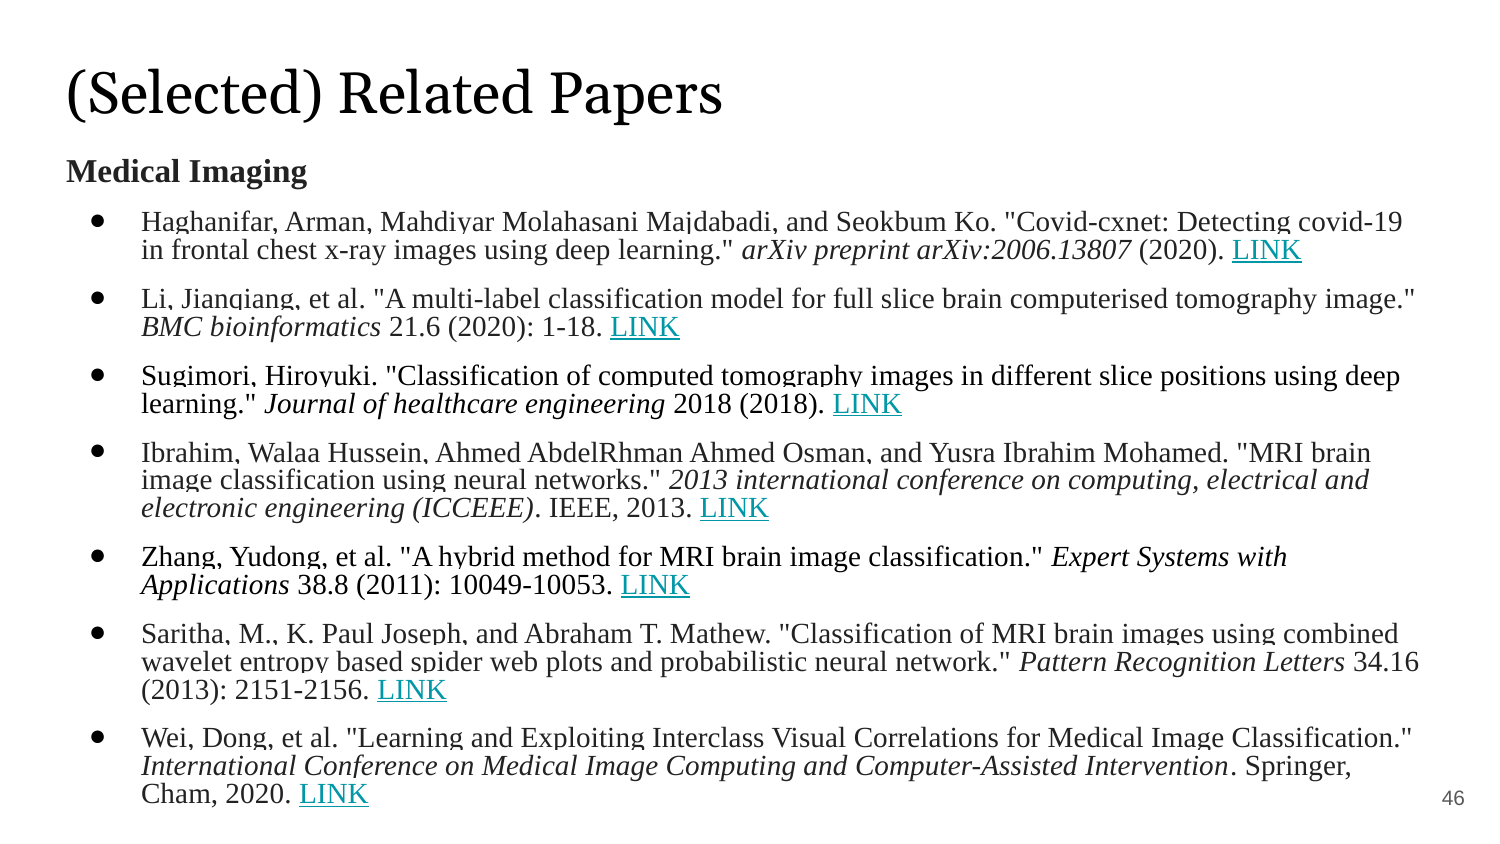

# (Selected) Related Papers
Medical Imaging
Haghanifar, Arman, Mahdiyar Molahasani Majdabadi, and Seokbum Ko. "Covid-cxnet: Detecting covid-19 in frontal chest x-ray images using deep learning." arXiv preprint arXiv:2006.13807 (2020). LINK
Li, Jianqiang, et al. "A multi-label classification model for full slice brain computerised tomography image." BMC bioinformatics 21.6 (2020): 1-18. LINK
Sugimori, Hiroyuki. "Classification of computed tomography images in different slice positions using deep learning." Journal of healthcare engineering 2018 (2018). LINK
Ibrahim, Walaa Hussein, Ahmed AbdelRhman Ahmed Osman, and Yusra Ibrahim Mohamed. "MRI brain image classification using neural networks." 2013 international conference on computing, electrical and electronic engineering (ICCEEE). IEEE, 2013. LINK
Zhang, Yudong, et al. "A hybrid method for MRI brain image classification." Expert Systems with Applications 38.8 (2011): 10049-10053. LINK
Saritha, M., K. Paul Joseph, and Abraham T. Mathew. "Classification of MRI brain images using combined wavelet entropy based spider web plots and probabilistic neural network." Pattern Recognition Letters 34.16 (2013): 2151-2156. LINK
Wei, Dong, et al. "Learning and Exploiting Interclass Visual Correlations for Medical Image Classification." International Conference on Medical Image Computing and Computer-Assisted Intervention. Springer, Cham, 2020. LINK
46